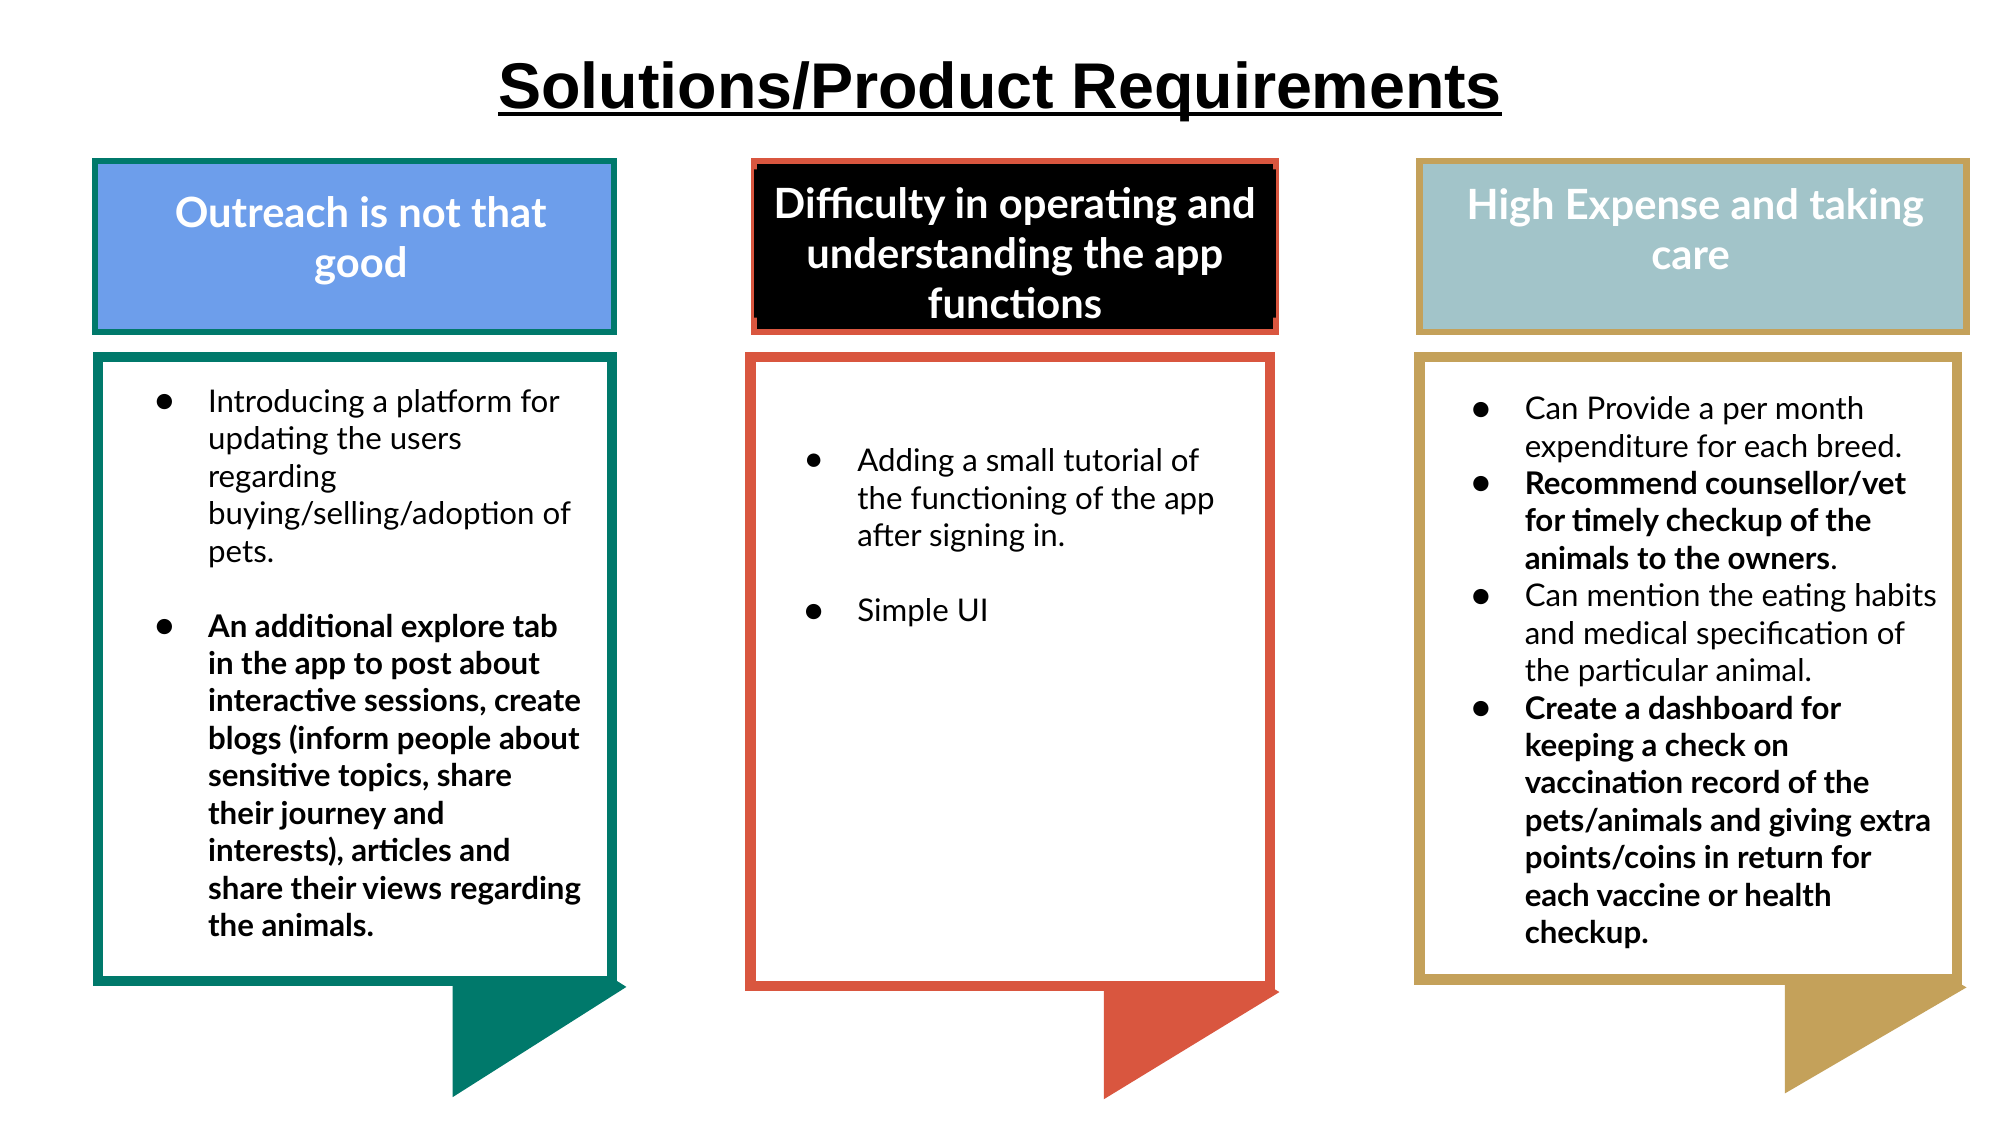

Solutions/Product Requirements

Outreach is not that good

Introducing a platform for updating the users regarding buying/selling/adoption of pets.

An additional explore tab in the app to post about interactive sessions, create blogs (inform people about sensitive topics, share their journey and interests), articles and share their views regarding the animals.

Difficulty in operating and understanding the app functions

High Expense and taking care

Can Provide a per month expenditure for each breed.
Recommend counsellor/vet  for timely checkup of the animals to the owners.
Can mention the eating habits and medical specification of the particular animal.
Create a dashboard for keeping a check on vaccination record of the pets/animals and giving extra points/coins in return for each vaccine or health checkup.
Adding a small tutorial of the functioning of the app after signing in.

Simple UI